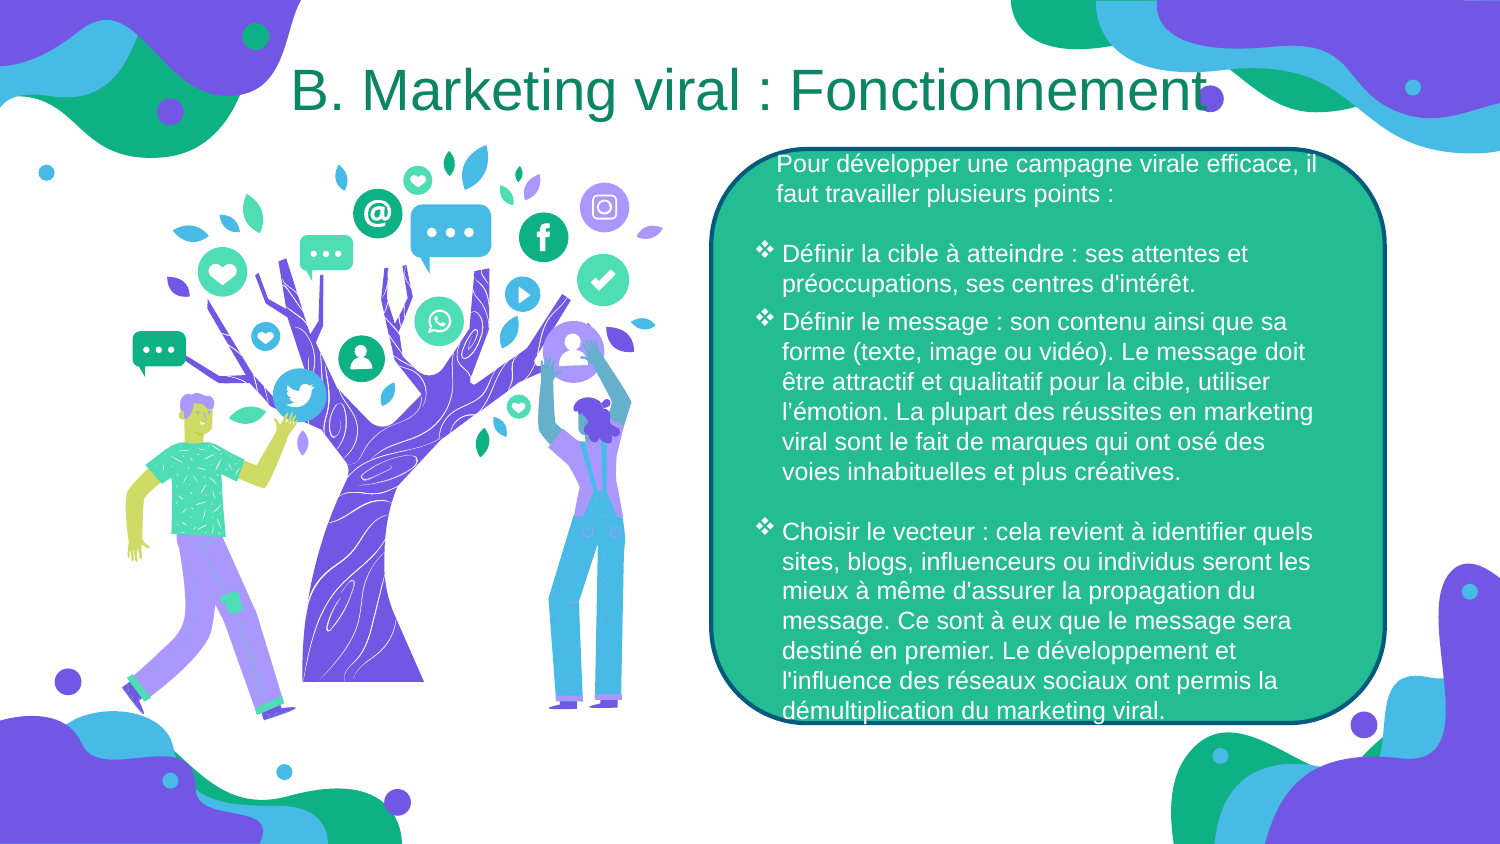

# B. Marketing viral : Fonctionnement

Pour développer une campagne virale efficace, il faut travailler plusieurs points :
Définir la cible à atteindre : ses attentes et préoccupations, ses centres d'intérêt.
Définir le message : son contenu ainsi que sa forme (texte, image ou vidéo). Le message doit être attractif et qualitatif pour la cible, utiliser l’émotion. La plupart des réussites en marketing viral sont le fait de marques qui ont osé des voies inhabituelles et plus créatives.

Choisir le vecteur : cela revient à identifier quels sites, blogs, influenceurs ou individus seront les mieux à même d'assurer la propagation du message. Ce sont à eux que le message sera destiné en premier. Le développement et l'influence des réseaux sociaux ont permis la démultiplication du marketing viral.